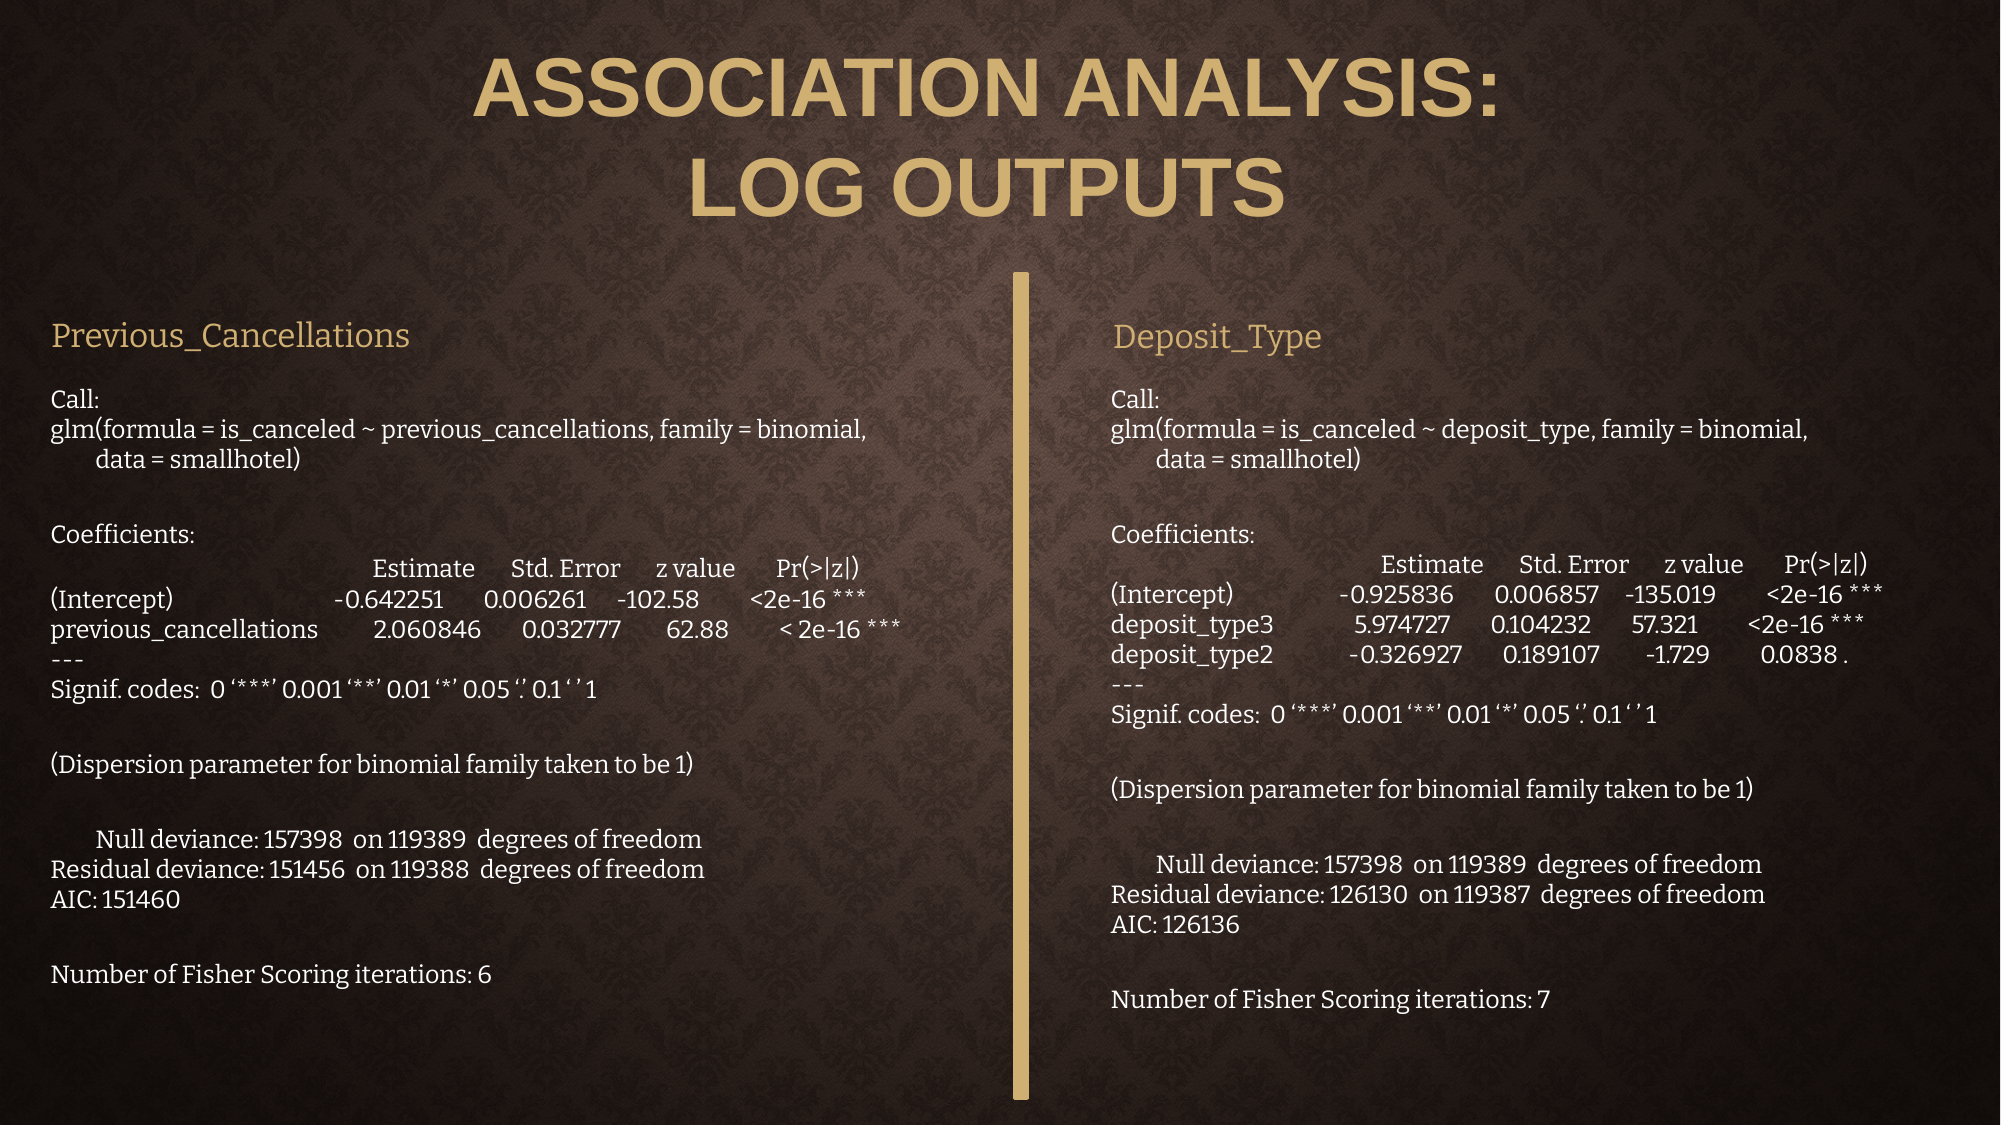

ASSOCIATION ANALYSIS:
LOG OUTPUTS

Previous_Cancellations
Deposit_Type
Call:
glm(formula = is_canceled ~ previous_cancellations, family = binomial,
    data = smallhotel)
Coefficients:
                                 Estimate       Std. Error       z value        Pr(>|z|)
(Intercept)                                -0.642251        0.006261      -102.58          <2e-16 ***
previous_cancellations           2.060846        0.032777         62.88          < 2e-16 ***
---
Signif. codes:  0 ‘***’ 0.001 ‘**’ 0.01 ‘*’ 0.05 ‘.’ 0.1 ‘ ’ 1
(Dispersion parameter for binomial family taken to be 1)
    Null deviance: 157398  on 119389  degrees of freedom
Residual deviance: 151456  on 119388  degrees of freedom
AIC: 151460
Number of Fisher Scoring iterations: 6

Call:
glm(formula = is_canceled ~ deposit_type, family = binomial,
    data = smallhotel)
Coefficients:
                        Estimate       Std. Error       z value        Pr(>|z|)
(Intercept)                     -0.925836        0.006857     -135.019          <2e-16 ***
deposit_type3                5.974727        0.104232        57.321          <2e-16 ***
deposit_type2               -0.326927        0.189107         -1.729          0.0838 .
---
Signif. codes:  0 ‘***’ 0.001 ‘**’ 0.01 ‘*’ 0.05 ‘.’ 0.1 ‘ ’ 1
(Dispersion parameter for binomial family taken to be 1)
    Null deviance: 157398  on 119389  degrees of freedom
Residual deviance: 126130  on 119387  degrees of freedom
AIC: 126136
Number of Fisher Scoring iterations: 7